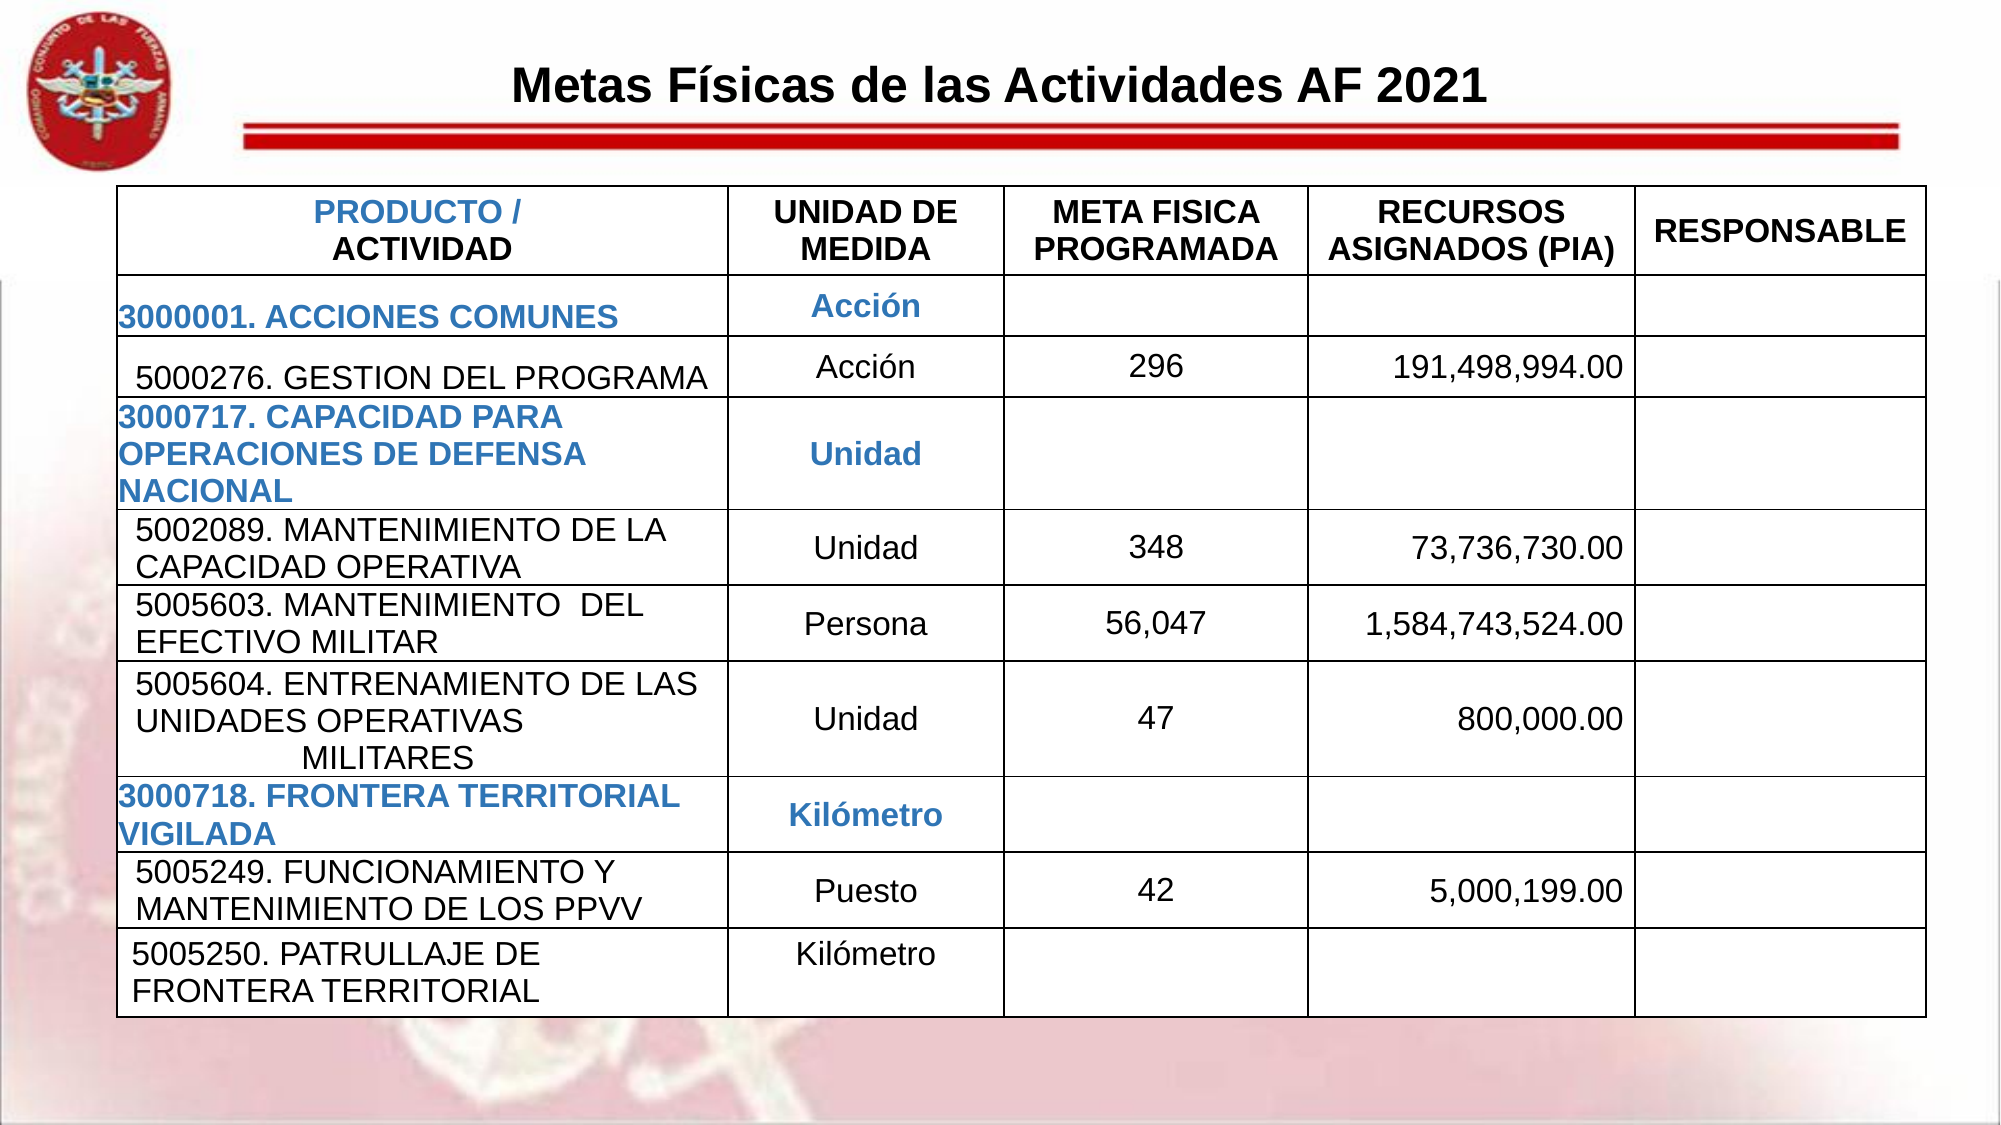

# Metas Físicas de las Actividades AF 2021
| PRODUCTO / ACTIVIDAD | UNIDAD DE MEDIDA | META FISICA PROGRAMADA | RECURSOS ASIGNADOS (PIA) | RESPONSABLE |
| --- | --- | --- | --- | --- |
| 3000001. ACCIONES COMUNES | Acción |  |  |  |
| 5000276. GESTION DEL PROGRAMA | Acción | 296 | 191,498,994.00 |  |
| 3000717. CAPACIDAD PARA OPERACIONES DE DEFENSA NACIONAL | Unidad |  |  |  |
| 5002089. MANTENIMIENTO DE LA CAPACIDAD OPERATIVA | Unidad | 348 | 73,736,730.00 |  |
| 5005603. MANTENIMIENTO DEL EFECTIVO MILITAR | Persona | 56,047 | 1,584,743,524.00 |  |
| 5005604. ENTRENAMIENTO DE LAS UNIDADES OPERATIVAS MILITARES | Unidad | 47 | 800,000.00 |  |
| 3000718. FRONTERA TERRITORIAL VIGILADA | Kilómetro |  |  |  |
| 5005249. FUNCIONAMIENTO Y MANTENIMIENTO DE LOS PPVV | Puesto | 42 | 5,000,199.00 |  |
| 5005250. PATRULLAJE DE FRONTERA TERRITORIAL | Kilómetro |  |  |  |